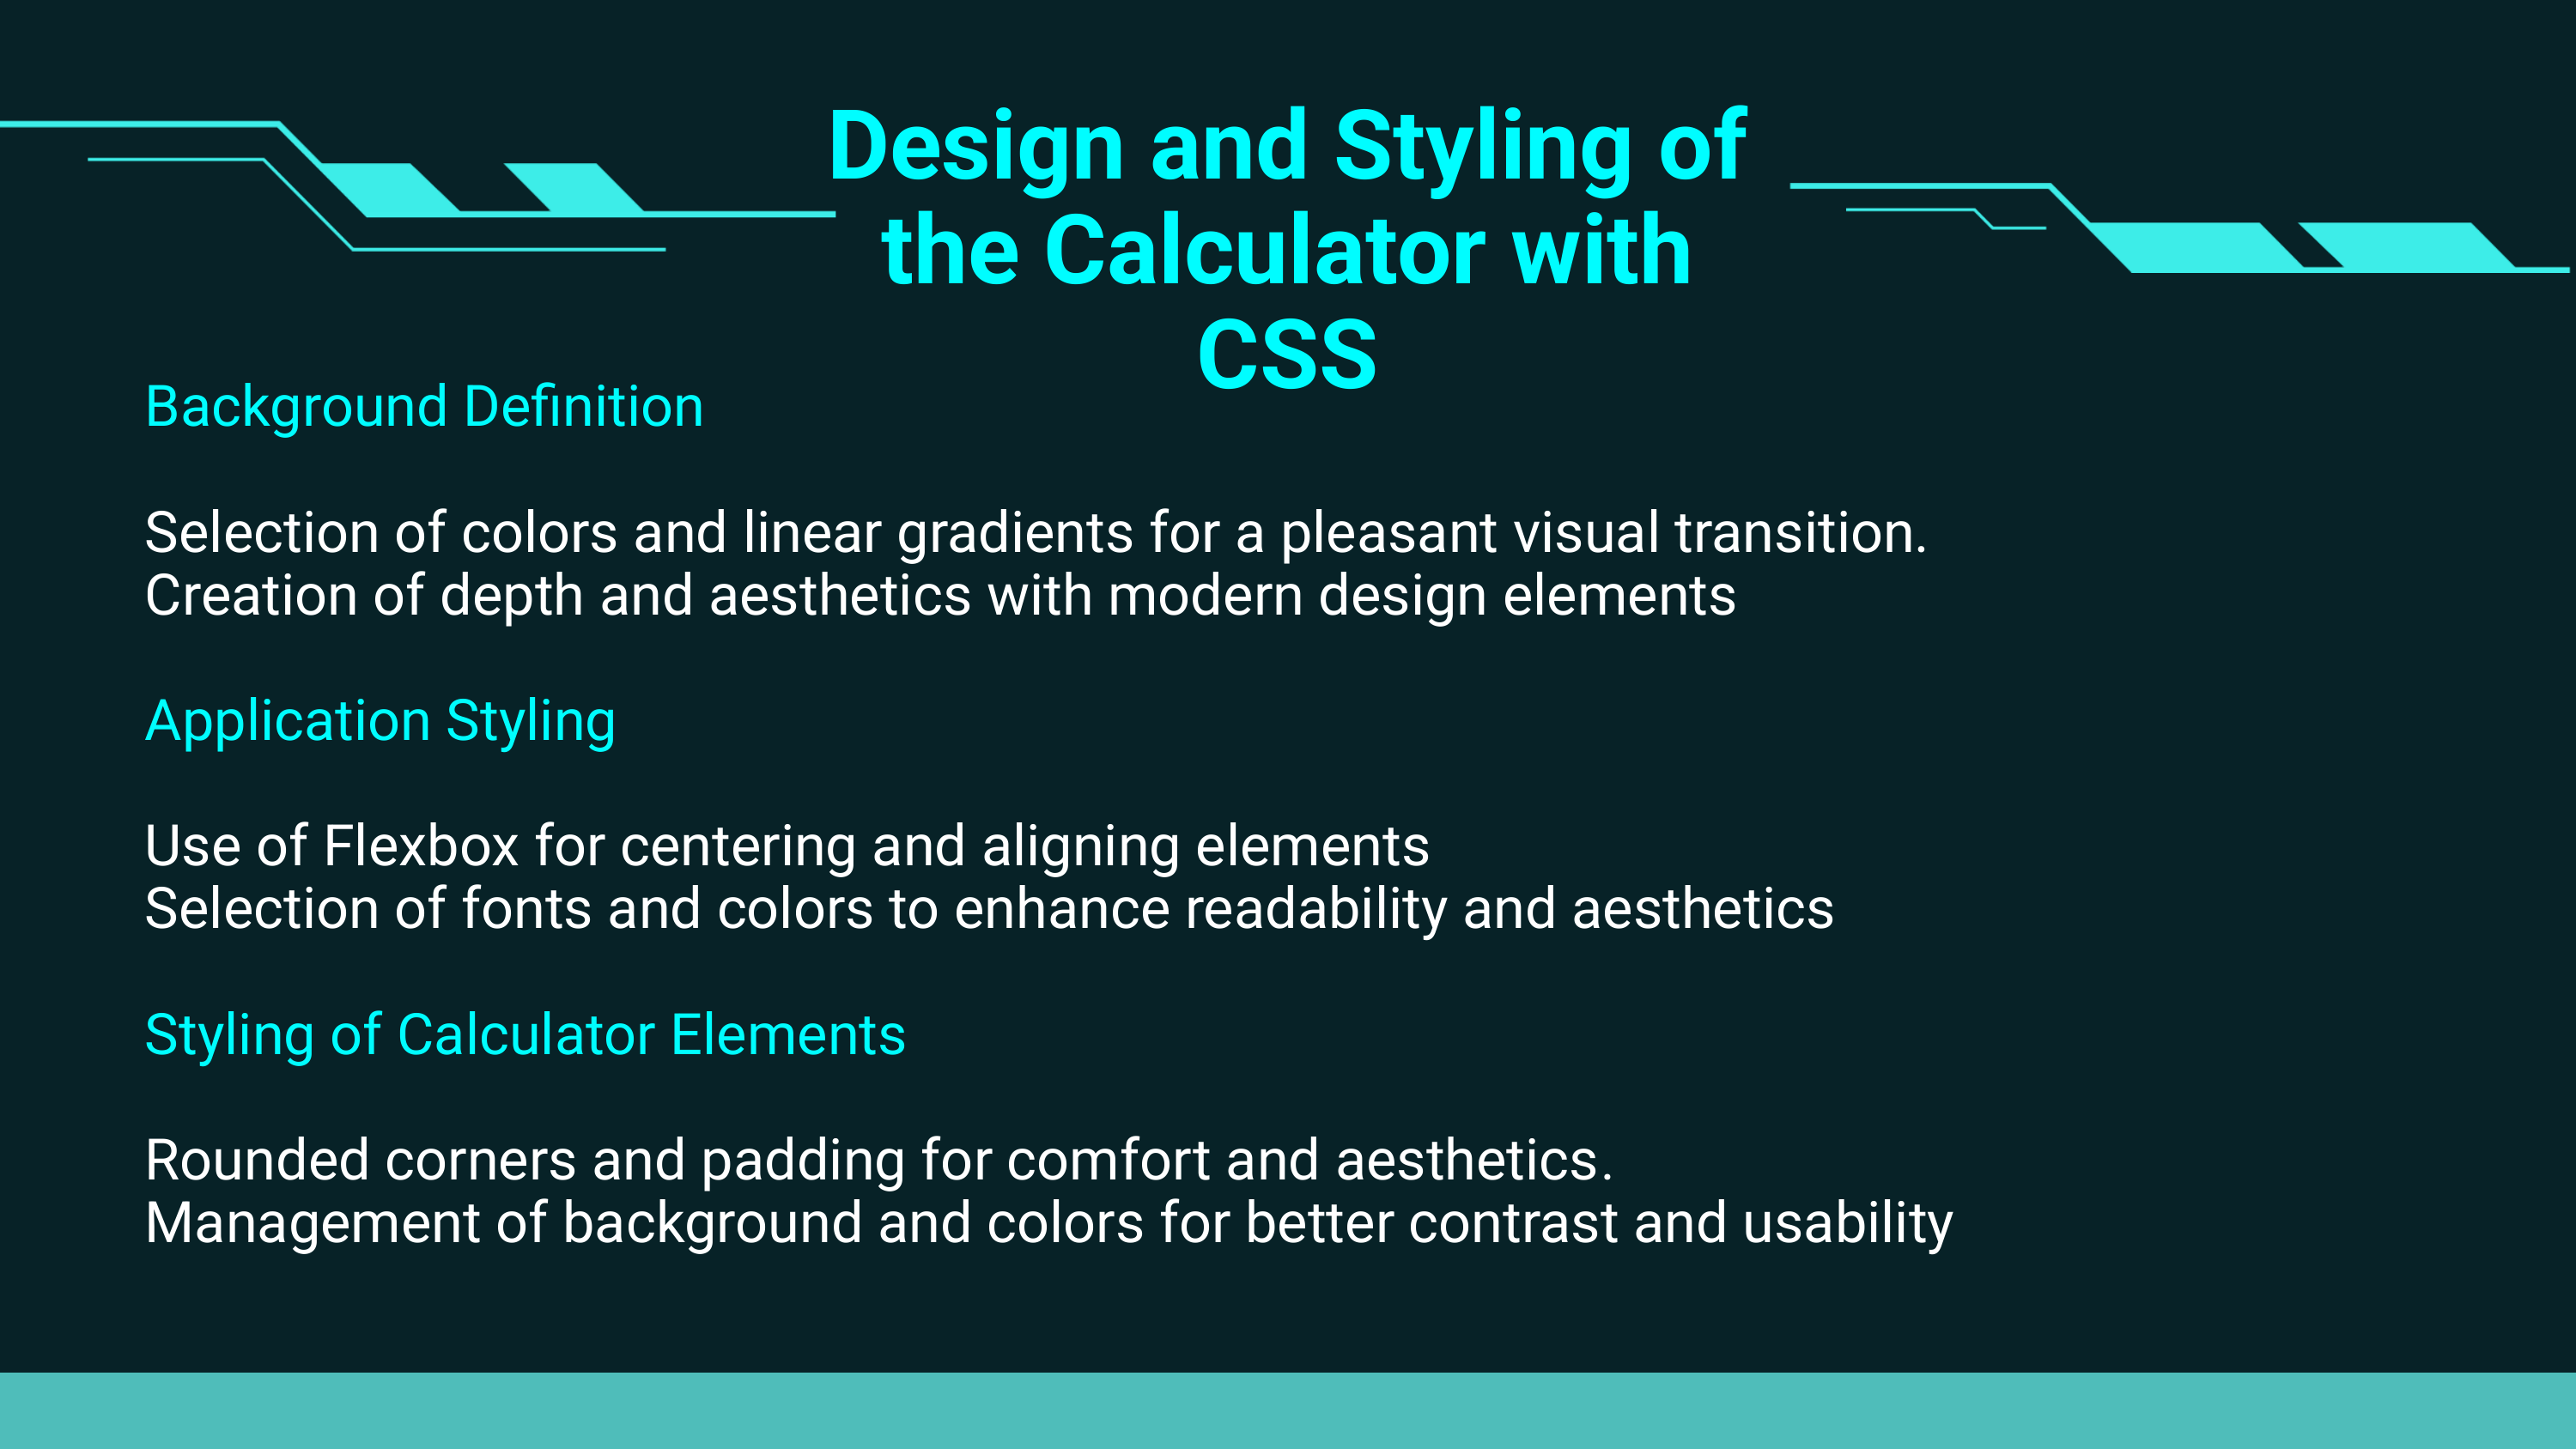

Design and Styling of the Calculator with CSS

Background Definition

Selection of colors and linear gradients for a pleasant visual transition.
Creation of depth and aesthetics with modern design elements

Application Styling

Use of Flexbox for centering and aligning elements
Selection of fonts and colors to enhance readability and aesthetics

Styling of Calculator Elements

Rounded corners and padding for comfort and aesthetics.
Management of background and colors for better contrast and usability